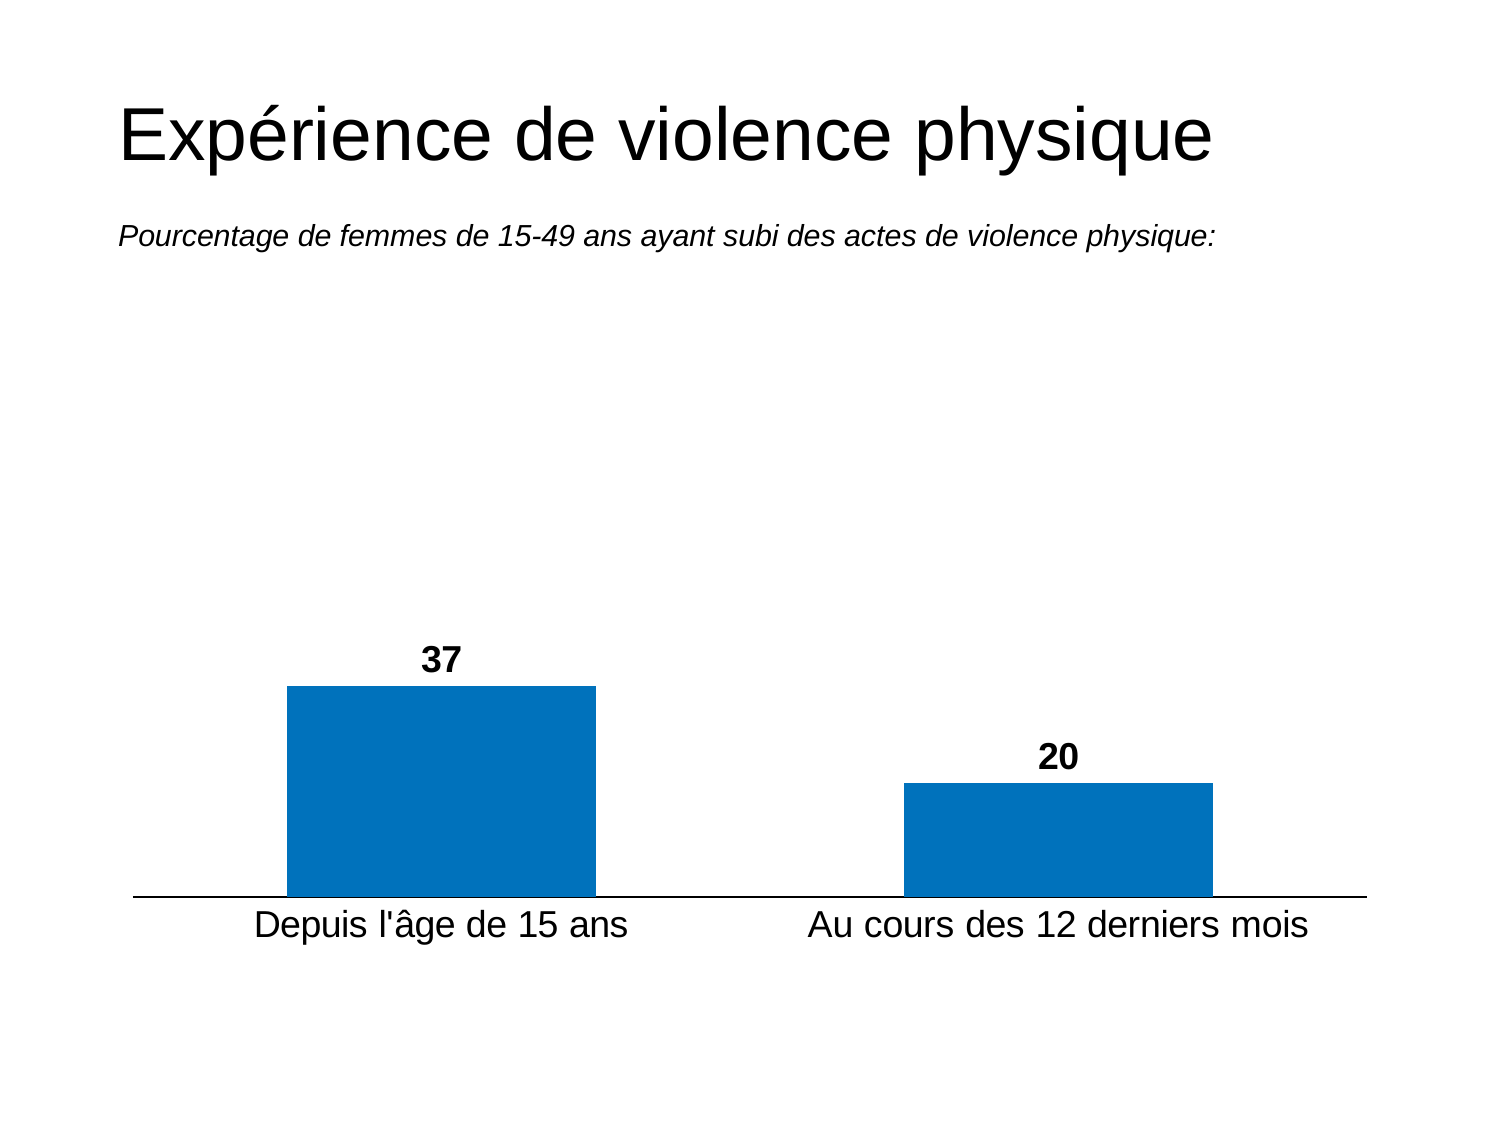

# Expérience de violence physique
Pourcentage de femmes de 15-49 ans ayant subi des actes de violence physique:

### Chart

| Category | Women |
|---|---|
| Depuis l'âge de 15 ans | 37.0 |
| Au cours des 12 derniers mois | 20.0 |